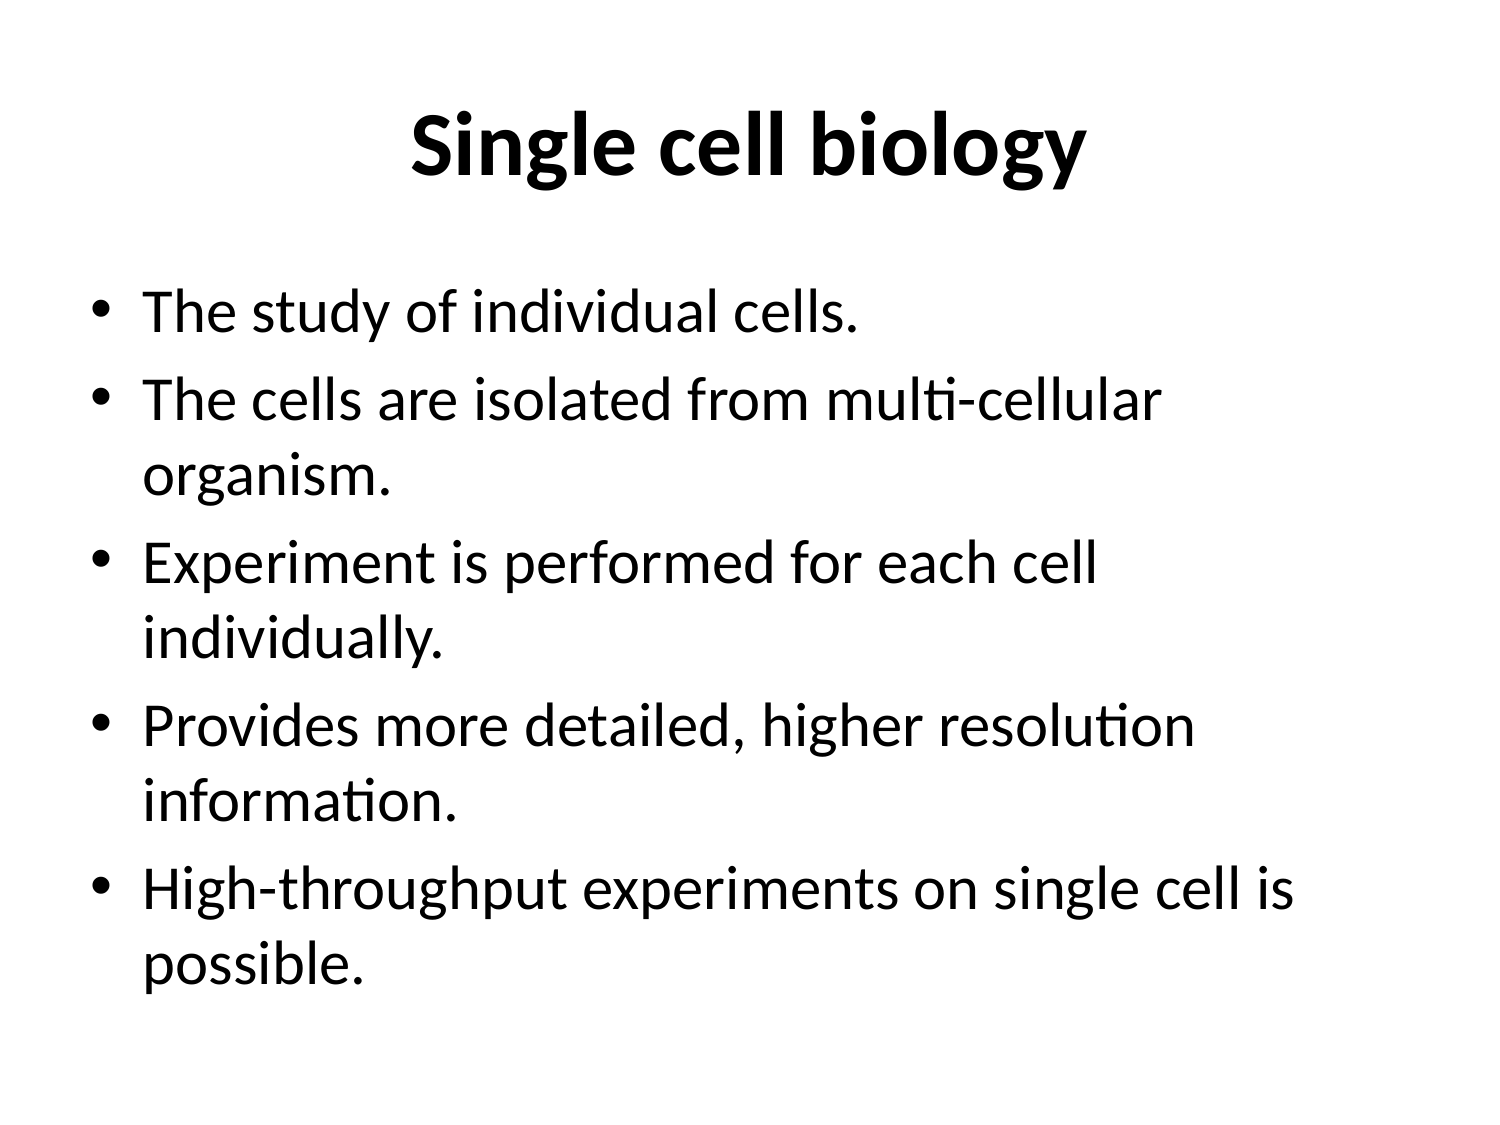

# Single cell biology
The study of individual cells.
The cells are isolated from multi-cellular organism.
Experiment is performed for each cell individually.
Provides more detailed, higher resolution information.
High-throughput experiments on single cell is possible.